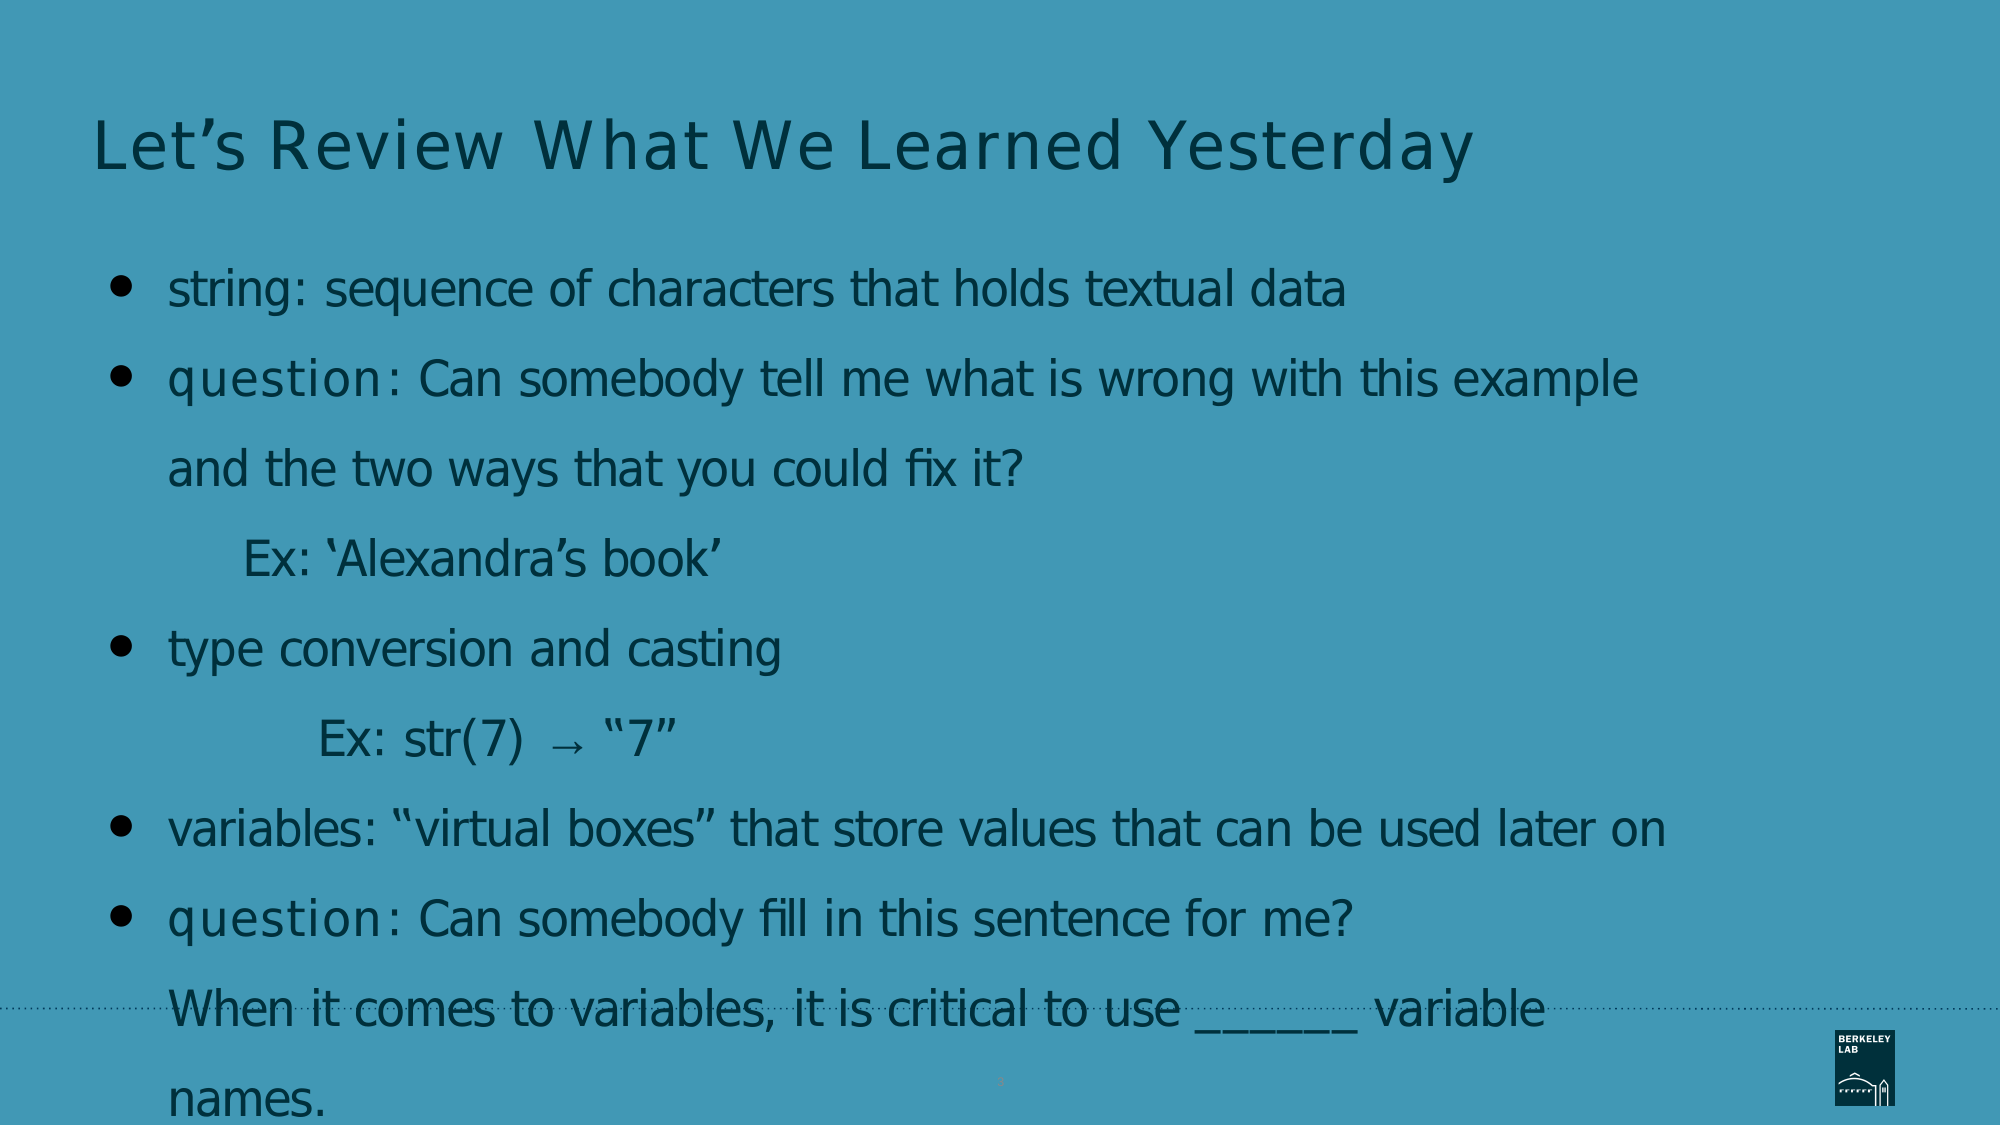

# Let’s Review What We Learned Yesterday
string: sequence of characters that holds textual data
question: Can somebody tell me what is wrong with this example and the two ways that you could fix it?
Ex: ‘Alexandra’s book’
type conversion and casting
	Ex: str(7) → “7”
variables: “virtual boxes” that store values that can be used later on
question: Can somebody fill in this sentence for me?
When it comes to variables, it is critical to use ______ variable names.
3